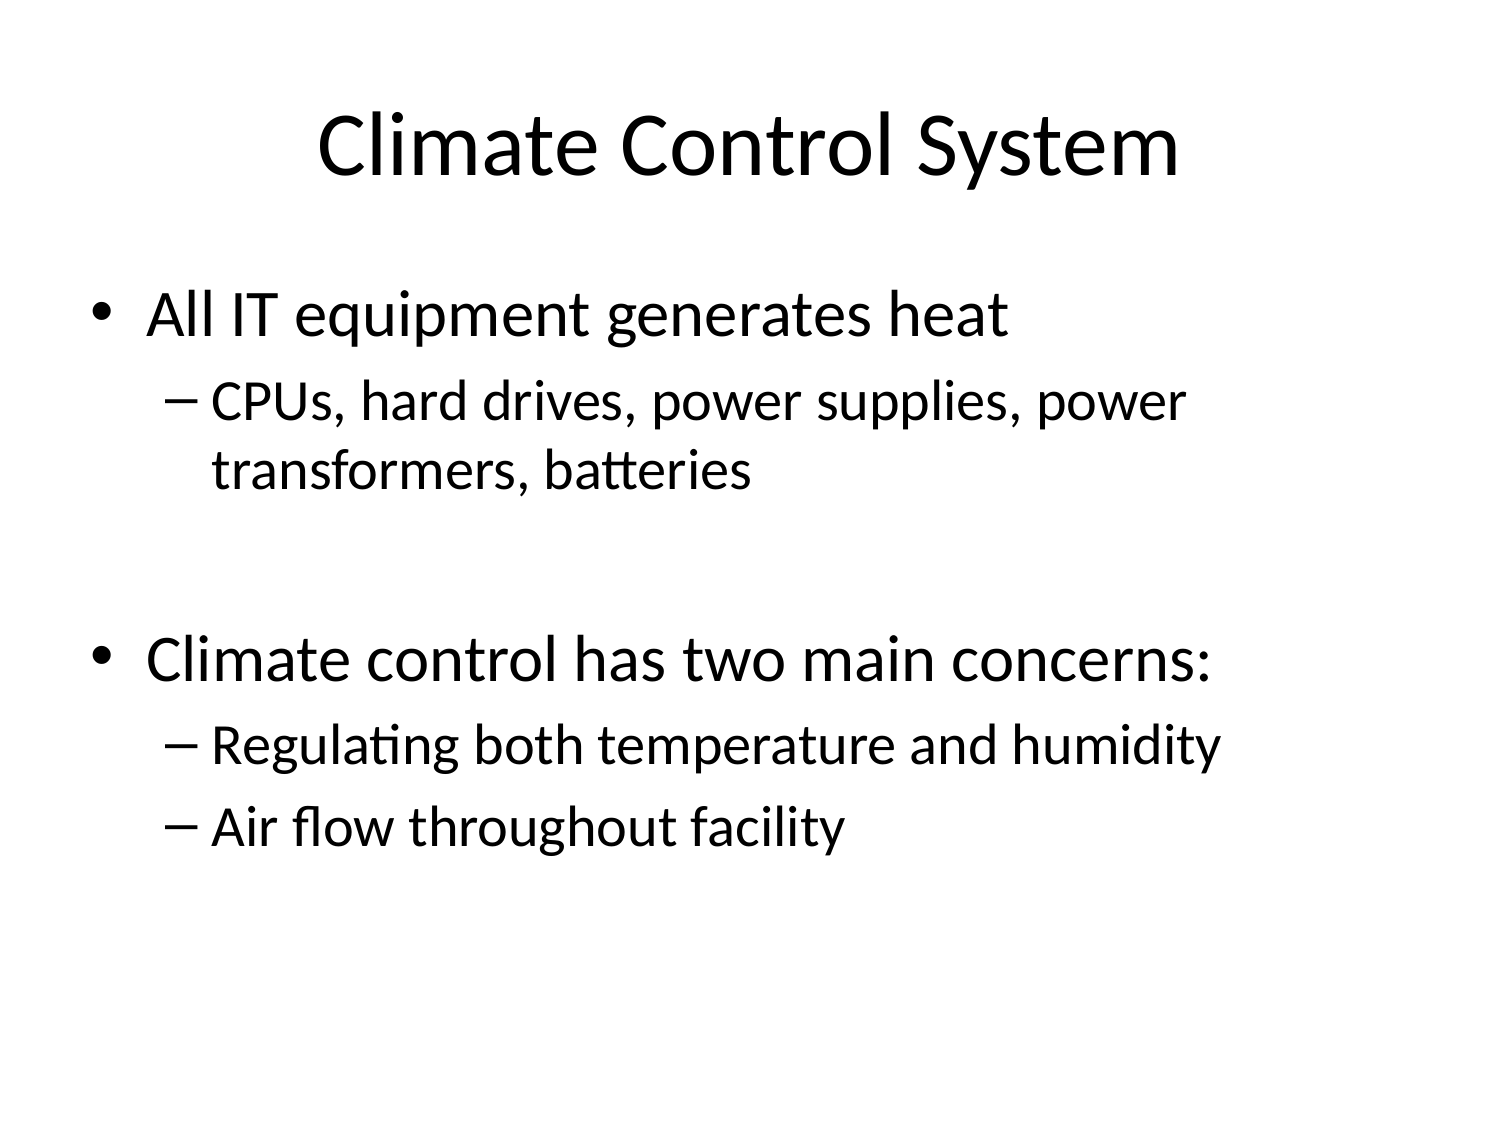

# Climate Control System
All IT equipment generates heat
CPUs, hard drives, power supplies, power transformers, batteries

Climate control has two main concerns:
Regulating both temperature and humidity
Air flow throughout facility